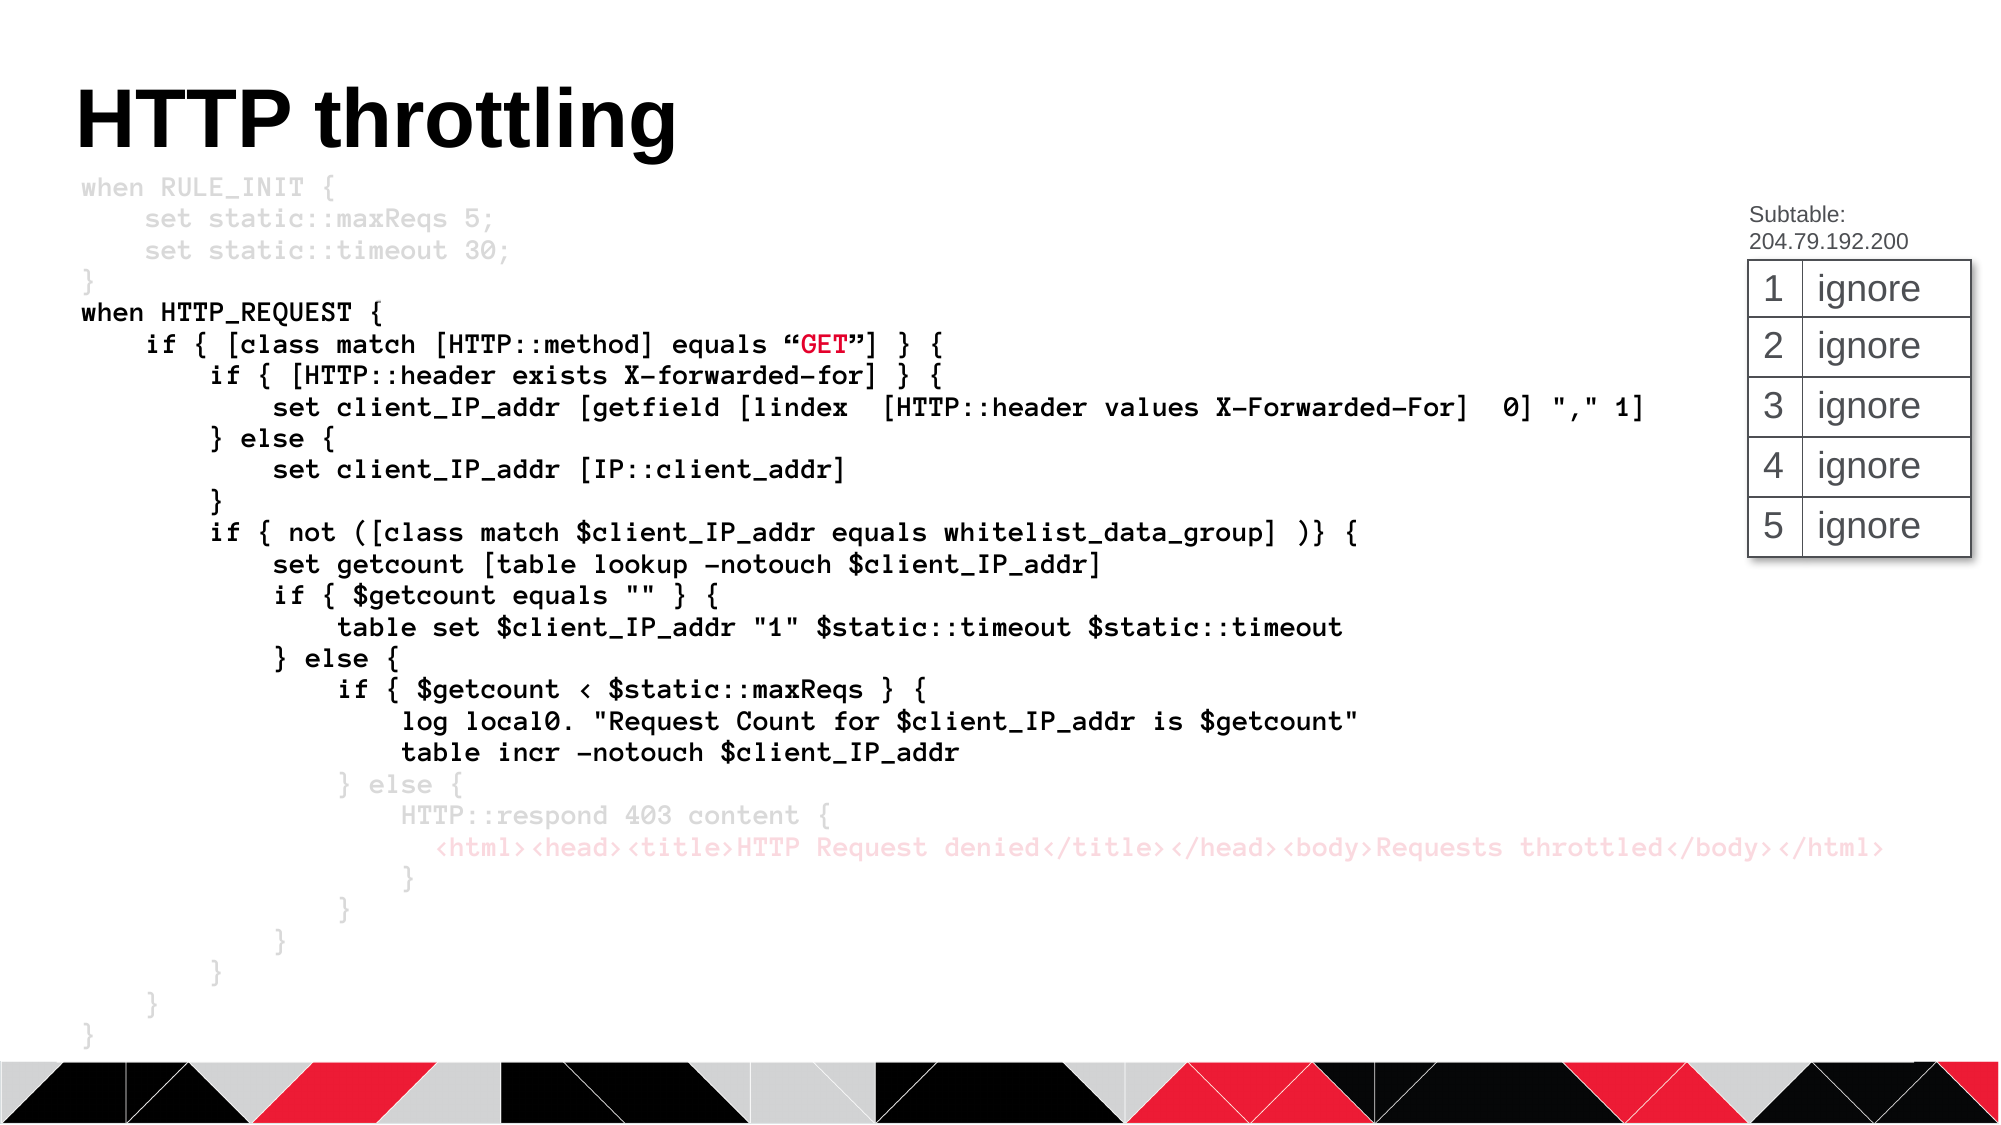

# HTTP throttling
when RULE_INIT {
    set static::maxReqs 5;
    set static::timeout 30;
}
when HTTP_REQUEST {
    if { [class match [HTTP::method] equals “GET”] } {
        if { [HTTP::header exists X-forwarded-for] } {
            set client_IP_addr [getfield [lindex  [HTTP::header values X-Forwarded-For]  0] "," 1]
        } else {
            set client_IP_addr [IP::client_addr]
        }
        if { not ([class match $client_IP_addr equals whitelist_data_group] )} {
            set getcount [table lookup -notouch $client_IP_addr]
            if { $getcount equals "" } {
                table set $client_IP_addr "1" $static::timeout $static::timeout
            } else {
                if { $getcount < $static::maxReqs } {
                    log local0. "Request Count for $client_IP_addr is $getcount"
                    table incr -notouch $client_IP_addr
                } else {
                    HTTP::respond 403 content {
                      <html><head><title>HTTP Request denied</title></head><body>Requests throttled</body></html>
                    }
                }
            }
        }
    }
}

Subtable:
204.79.192.200
| 1 | ignore |
| --- | --- |
| 2 | ignore |
| 3 | ignore |
| 4 | ignore |
| 5 | ignore |